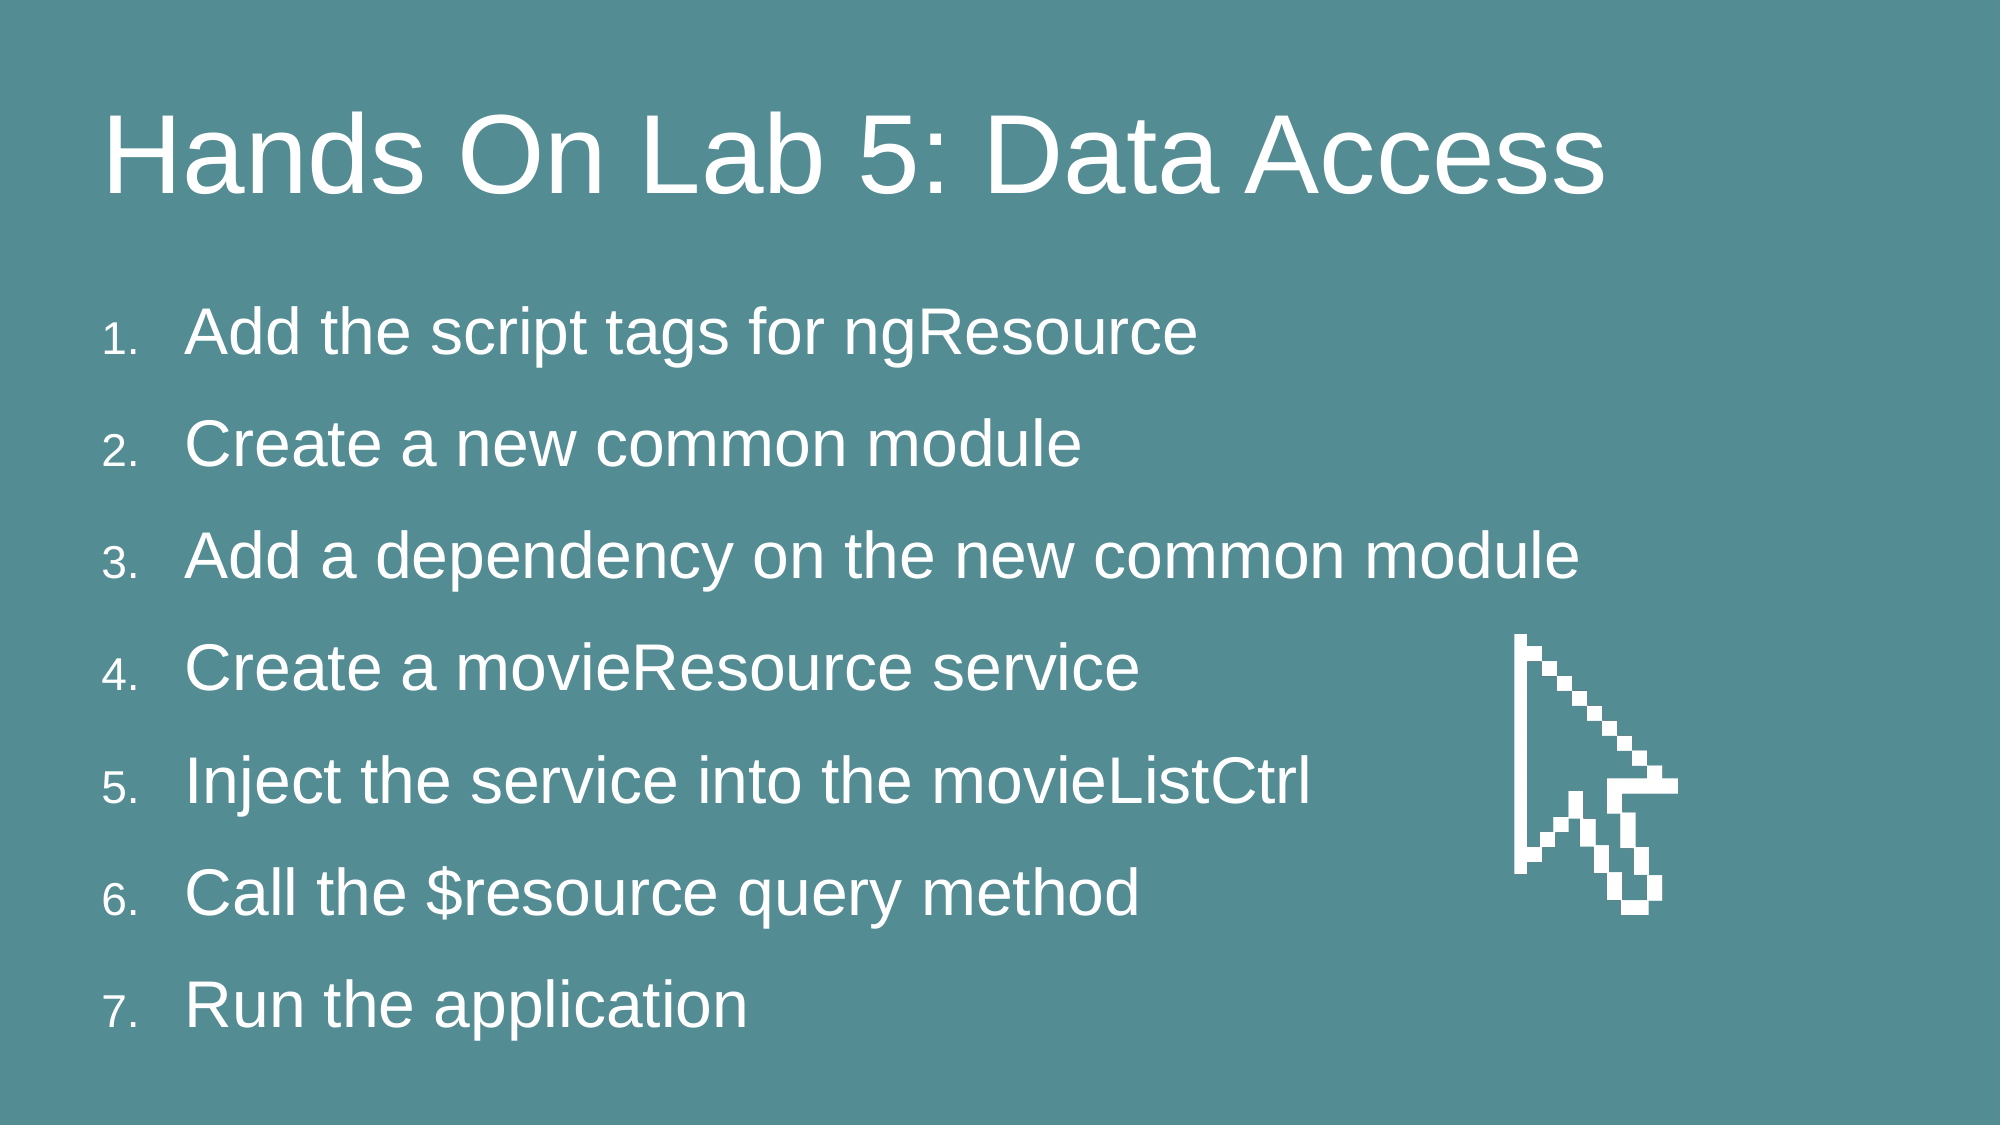

# Hands On Lab 5: Data Access
Add the script tags for ngResource
Create a new common module
Add a dependency on the new common module
Create a movieResource service
Inject the service into the movieListCtrl
Call the $resource query method
Run the application